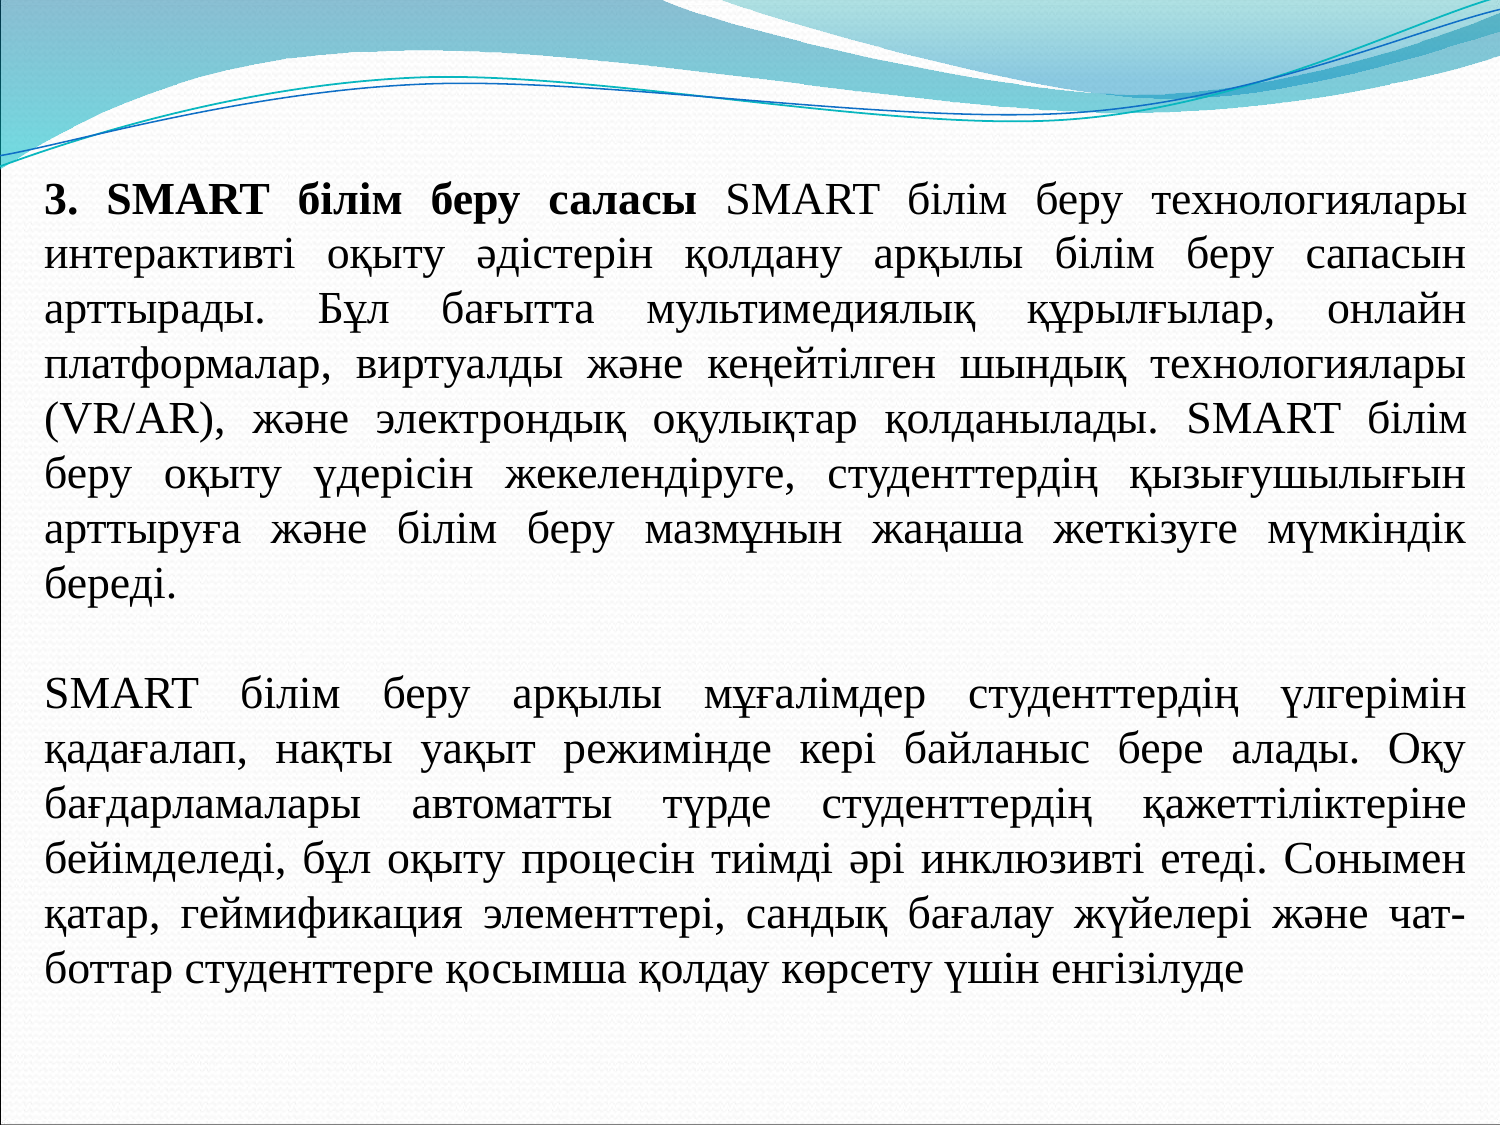

3. SMART білім беру саласы SMART білім беру технологиялары интерактивті оқыту әдістерін қолдану арқылы білім беру сапасын арттырады. Бұл бағытта мультимедиялық құрылғылар, онлайн платформалар, виртуалды және кеңейтілген шындық технологиялары (VR/AR), және электрондық оқулықтар қолданылады. SMART білім беру оқыту үдерісін жекелендіруге, студенттердің қызығушылығын арттыруға және білім беру мазмұнын жаңаша жеткізуге мүмкіндік береді.

SMART білім беру арқылы мұғалімдер студенттердің үлгерімін қадағалап, нақты уақыт режимінде кері байланыс бере алады. Оқу бағдарламалары автоматты түрде студенттердің қажеттіліктеріне бейімделеді, бұл оқыту процесін тиімді әрі инклюзивті етеді. Сонымен қатар, геймификация элементтері, сандық бағалау жүйелері және чат-боттар студенттерге қосымша қолдау көрсету үшін енгізілуде